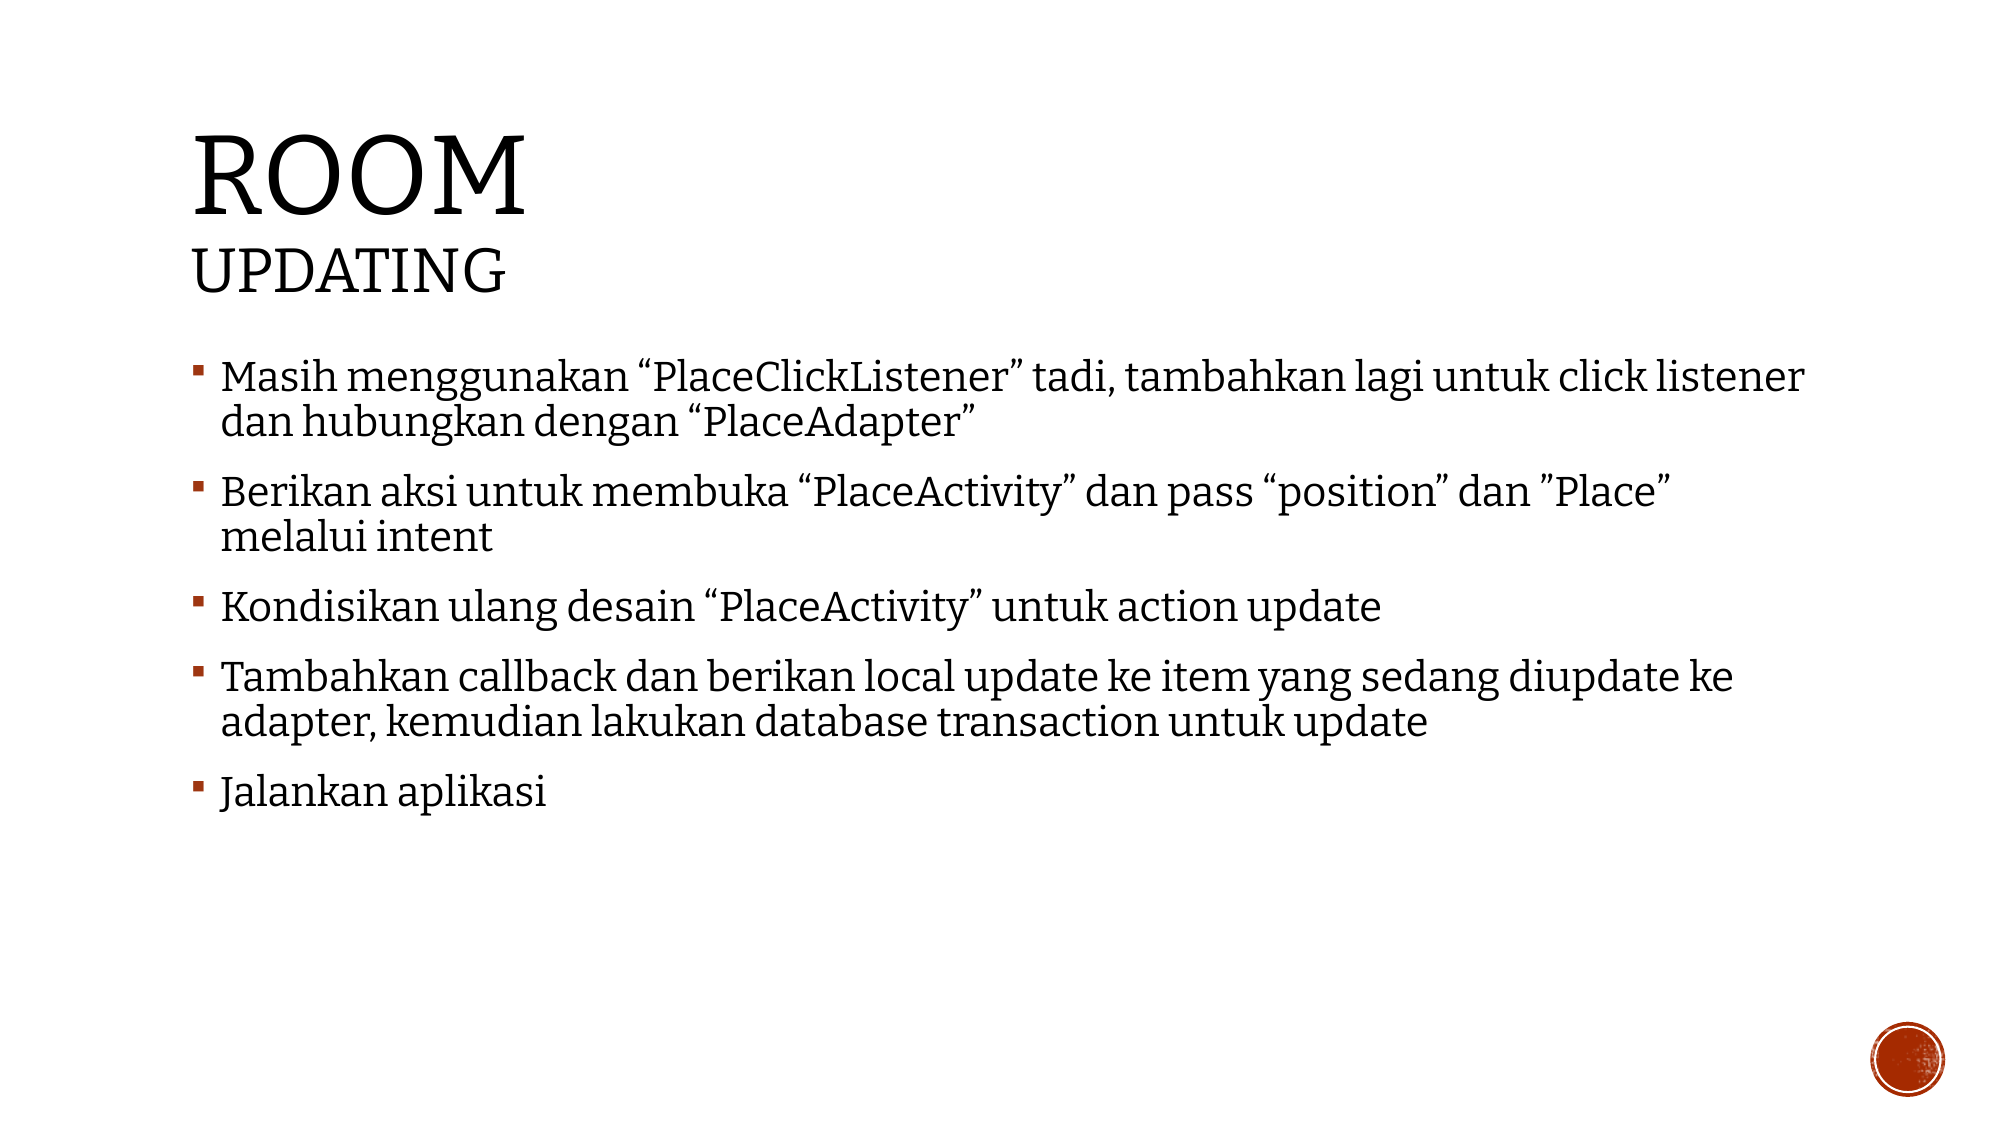

# Room Updating
Masih menggunakan “PlaceClickListener” tadi, tambahkan lagi untuk click listener dan hubungkan dengan “PlaceAdapter”
Berikan aksi untuk membuka “PlaceActivity” dan pass “position” dan ”Place” melalui intent
Kondisikan ulang desain “PlaceActivity” untuk action update
Tambahkan callback dan berikan local update ke item yang sedang diupdate ke adapter, kemudian lakukan database transaction untuk update
Jalankan aplikasi